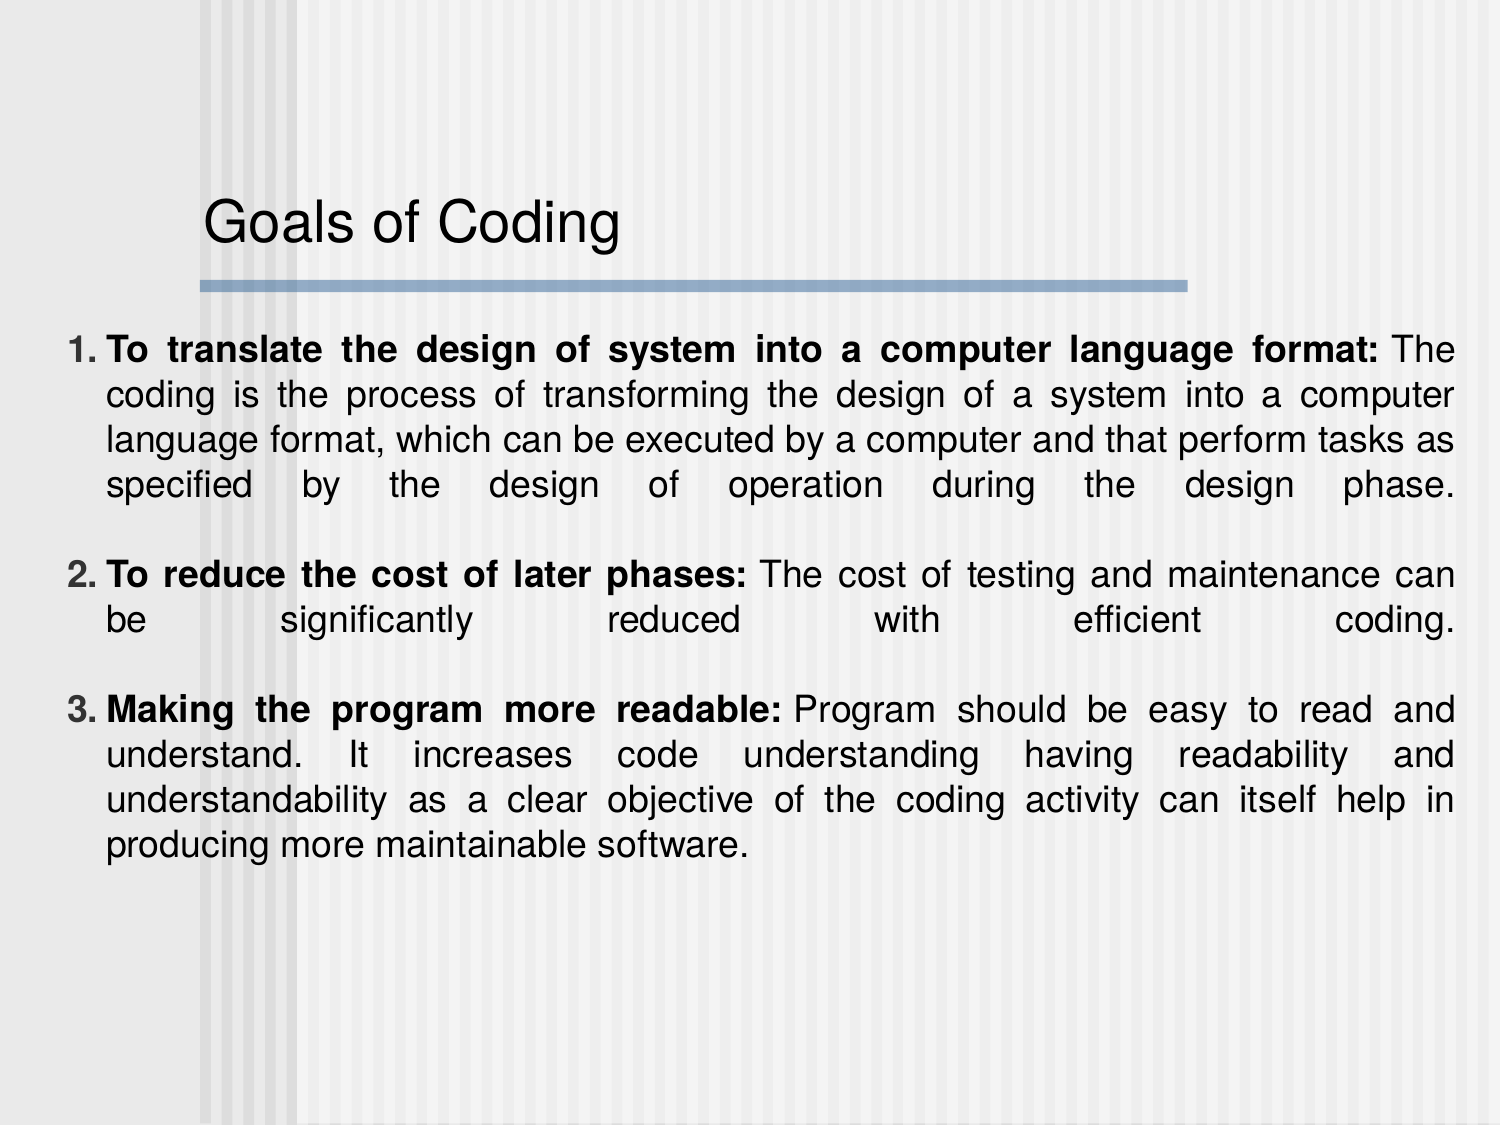

Goals of Coding

To translate the design of system into a computer language format: The coding is the process of transforming the design of a system into a computer language format, which can be executed by a computer and that perform tasks as specified by the design of operation during the design phase.
To reduce the cost of later phases: The cost of testing and maintenance can be significantly reduced with efficient coding.
Making the program more readable: Program should be easy to read and understand. It increases code understanding having readability and understandability as a clear objective of the coding activity can itself help in producing more maintainable software.
10